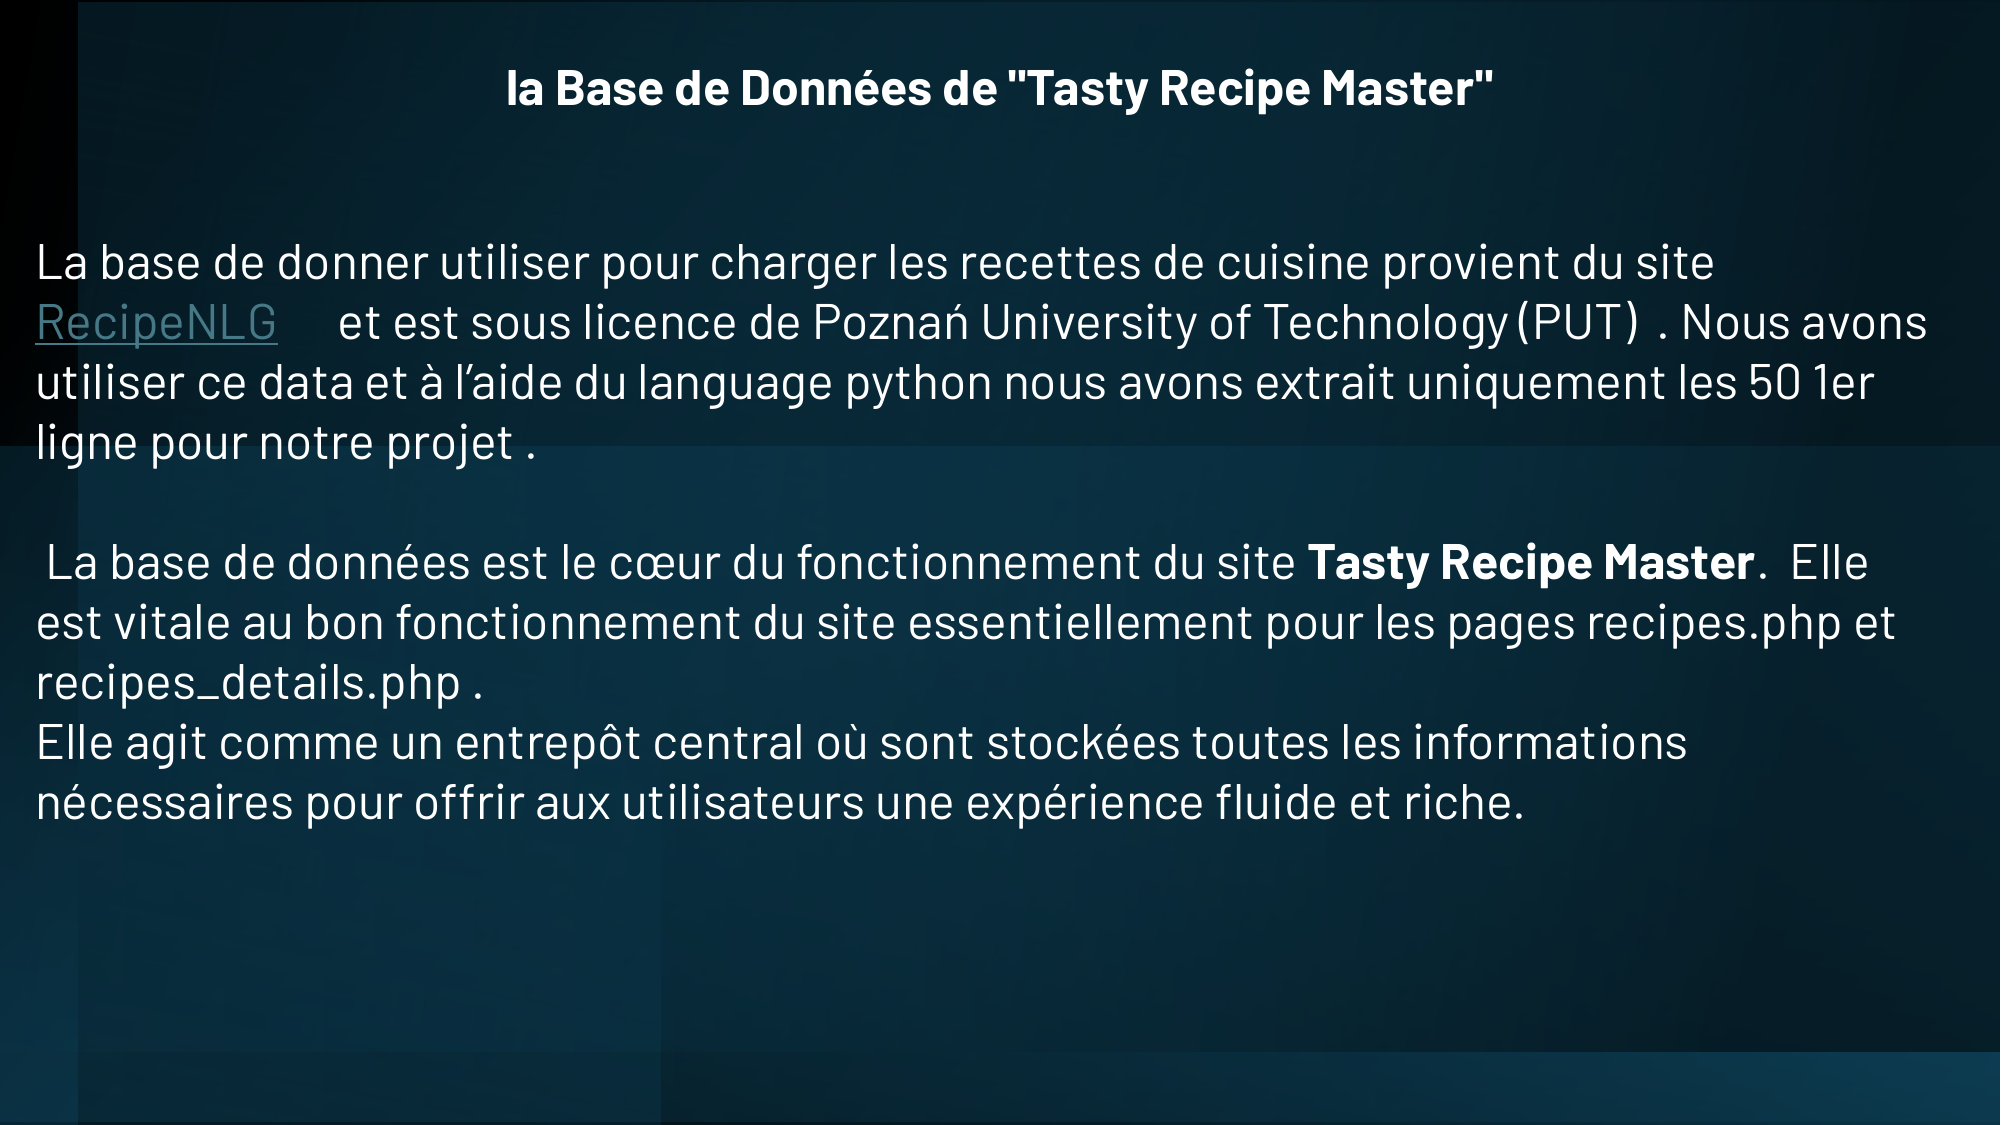

la Base de Données de "Tasty Recipe Master"

La base de donner utiliser pour charger les recettes de cuisine provient du site RecipeNLG      et est sous licence de Poznań University of Technology (PUT)  . Nous avons utiliser ce data et à l’aide du language python nous avons extrait uniquement les 50 1er ligne pour notre projet .

 La base de données est le cœur du fonctionnement du site Tasty Recipe Master.  Elle est vitale au bon fonctionnement du site essentiellement pour les pages recipes.php et recipes_details.php .
Elle agit comme un entrepôt central où sont stockées toutes les informations nécessaires pour offrir aux utilisateurs une expérience fluide et riche.

#